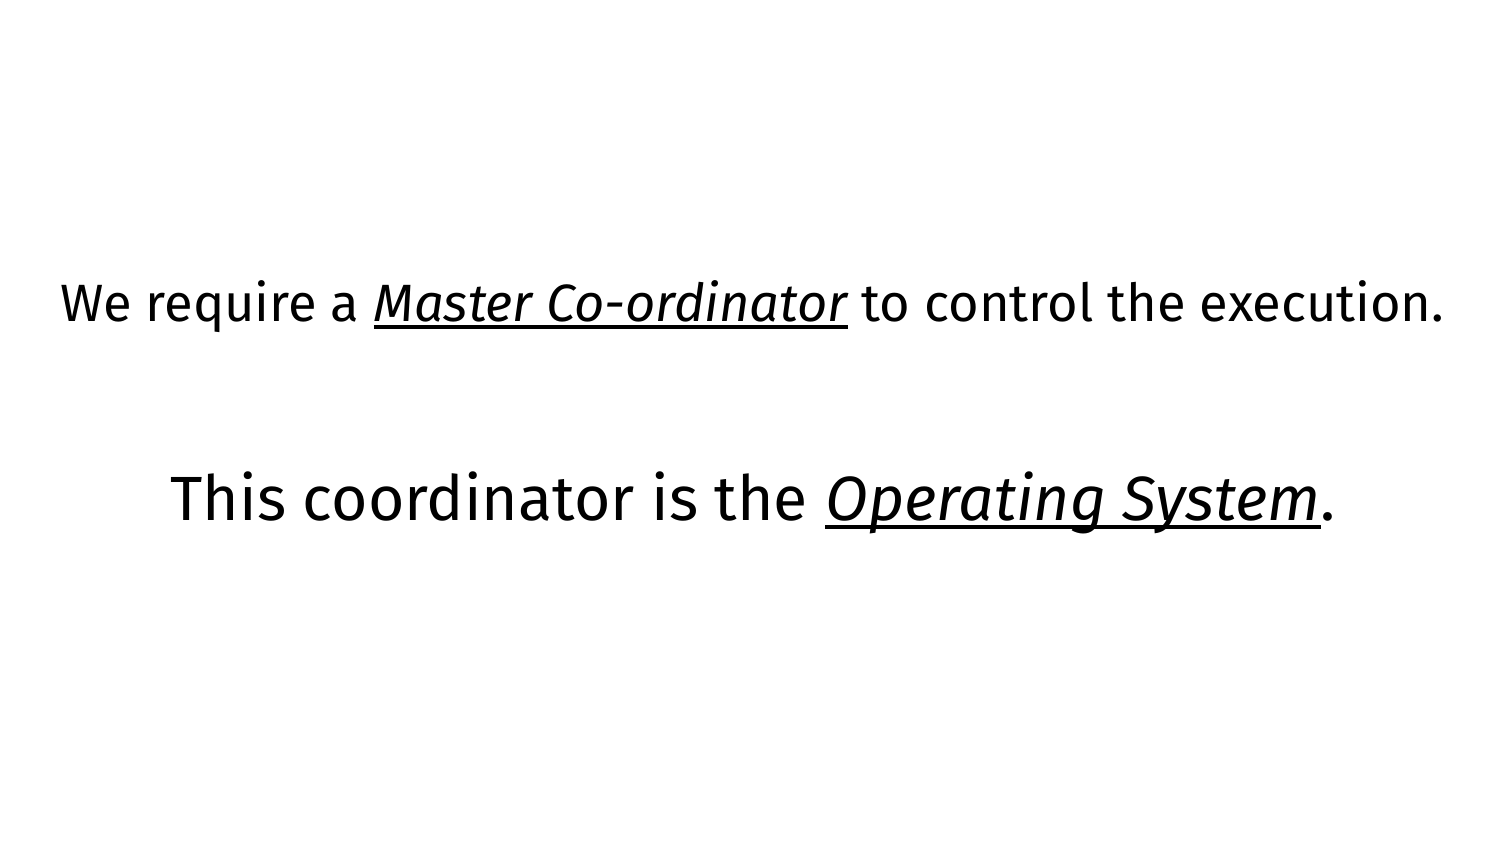

# We require a Master Co-ordinator to control the execution.
This coordinator is the Operating System.